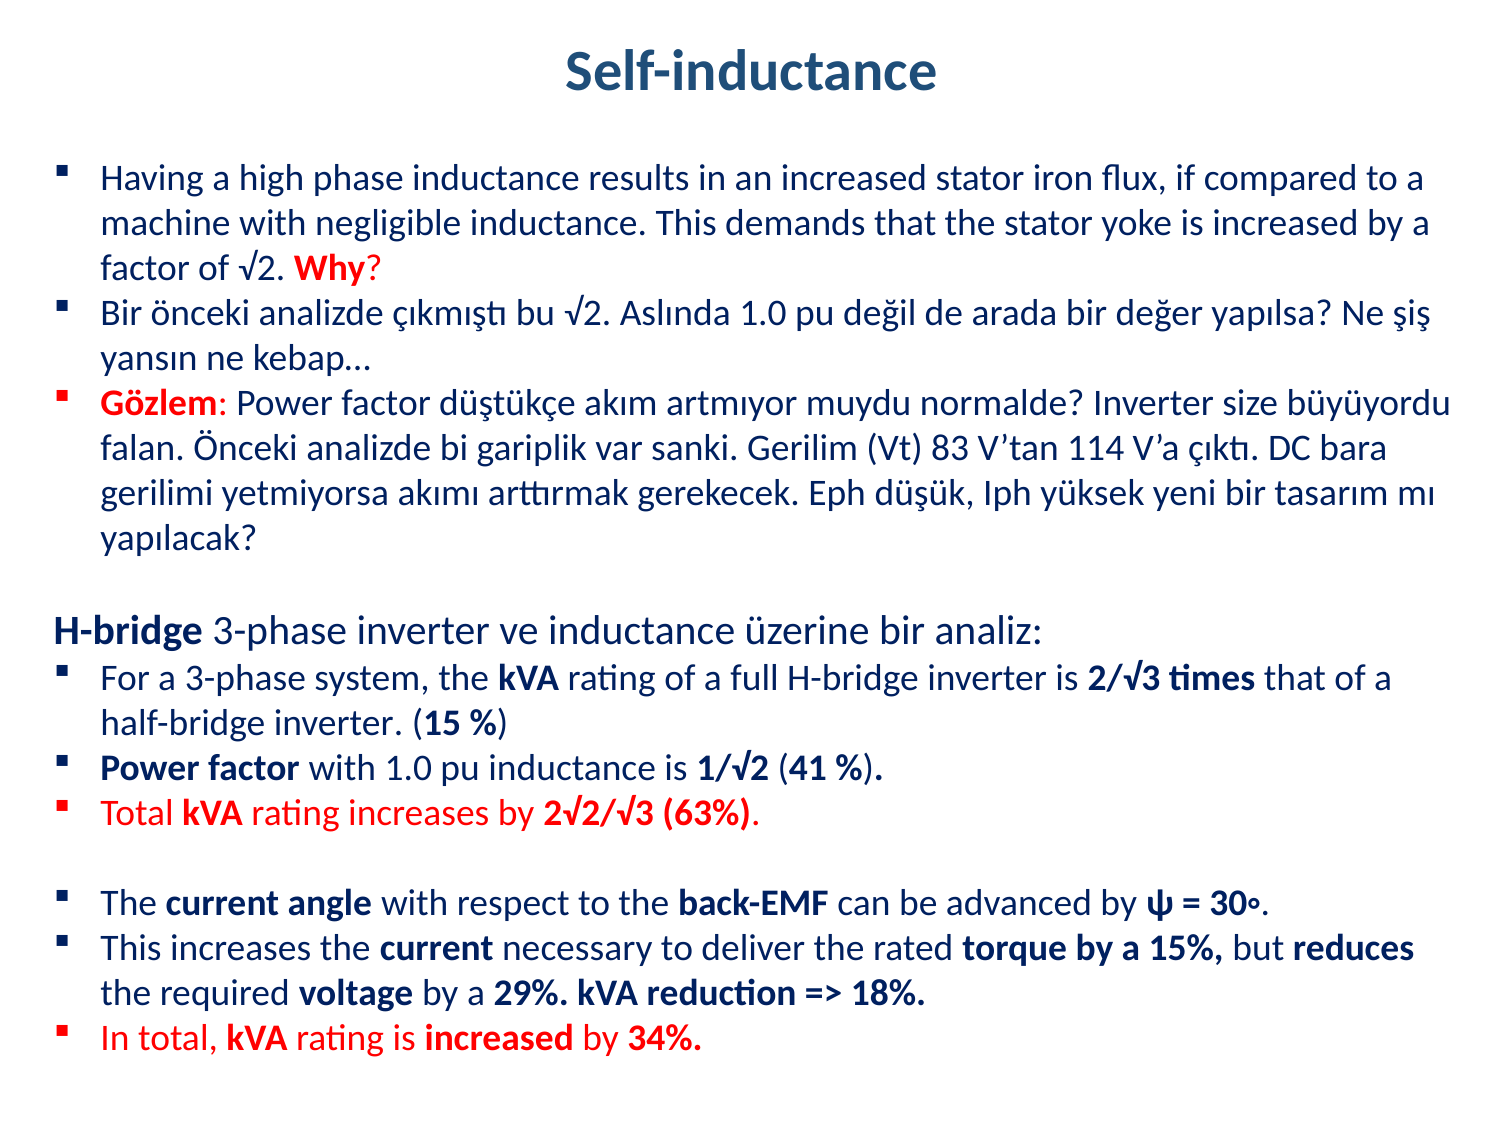

Self-inductance
Having a high phase inductance results in an increased stator iron flux, if compared to a machine with negligible inductance. This demands that the stator yoke is increased by a factor of √2. Why?
Bir önceki analizde çıkmıştı bu √2. Aslında 1.0 pu değil de arada bir değer yapılsa? Ne şiş yansın ne kebap…
Gözlem: Power factor düştükçe akım artmıyor muydu normalde? Inverter size büyüyordu falan. Önceki analizde bi gariplik var sanki. Gerilim (Vt) 83 V’tan 114 V’a çıktı. DC bara gerilimi yetmiyorsa akımı arttırmak gerekecek. Eph düşük, Iph yüksek yeni bir tasarım mı yapılacak?

H-bridge 3-phase inverter ve inductance üzerine bir analiz:
For a 3-phase system, the kVA rating of a full H-bridge inverter is 2/√3 times that of a half-bridge inverter. (15 %)
Power factor with 1.0 pu inductance is 1/√2 (41 %).
Total kVA rating increases by 2√2/√3 (63%).

The current angle with respect to the back-EMF can be advanced by ψ = 30◦.
This increases the current necessary to deliver the rated torque by a 15%, but reduces the required voltage by a 29%. kVA reduction => 18%.
In total, kVA rating is increased by 34%.